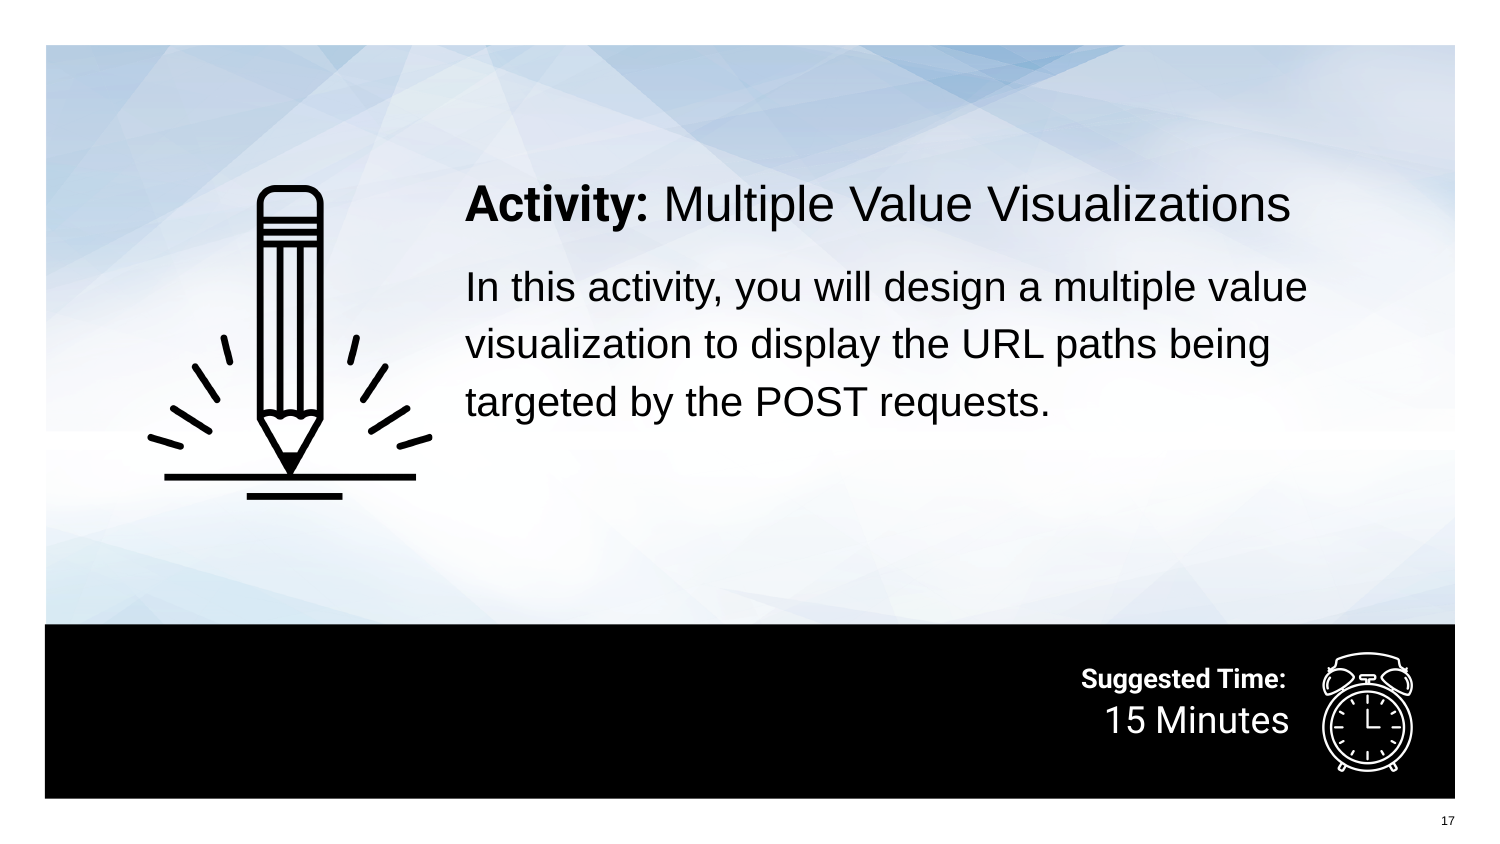

Activity: Multiple Value Visualizations
In this activity, you will design a multiple value visualization to display the URL paths being targeted by the POST requests.

# 15 Minutes
17